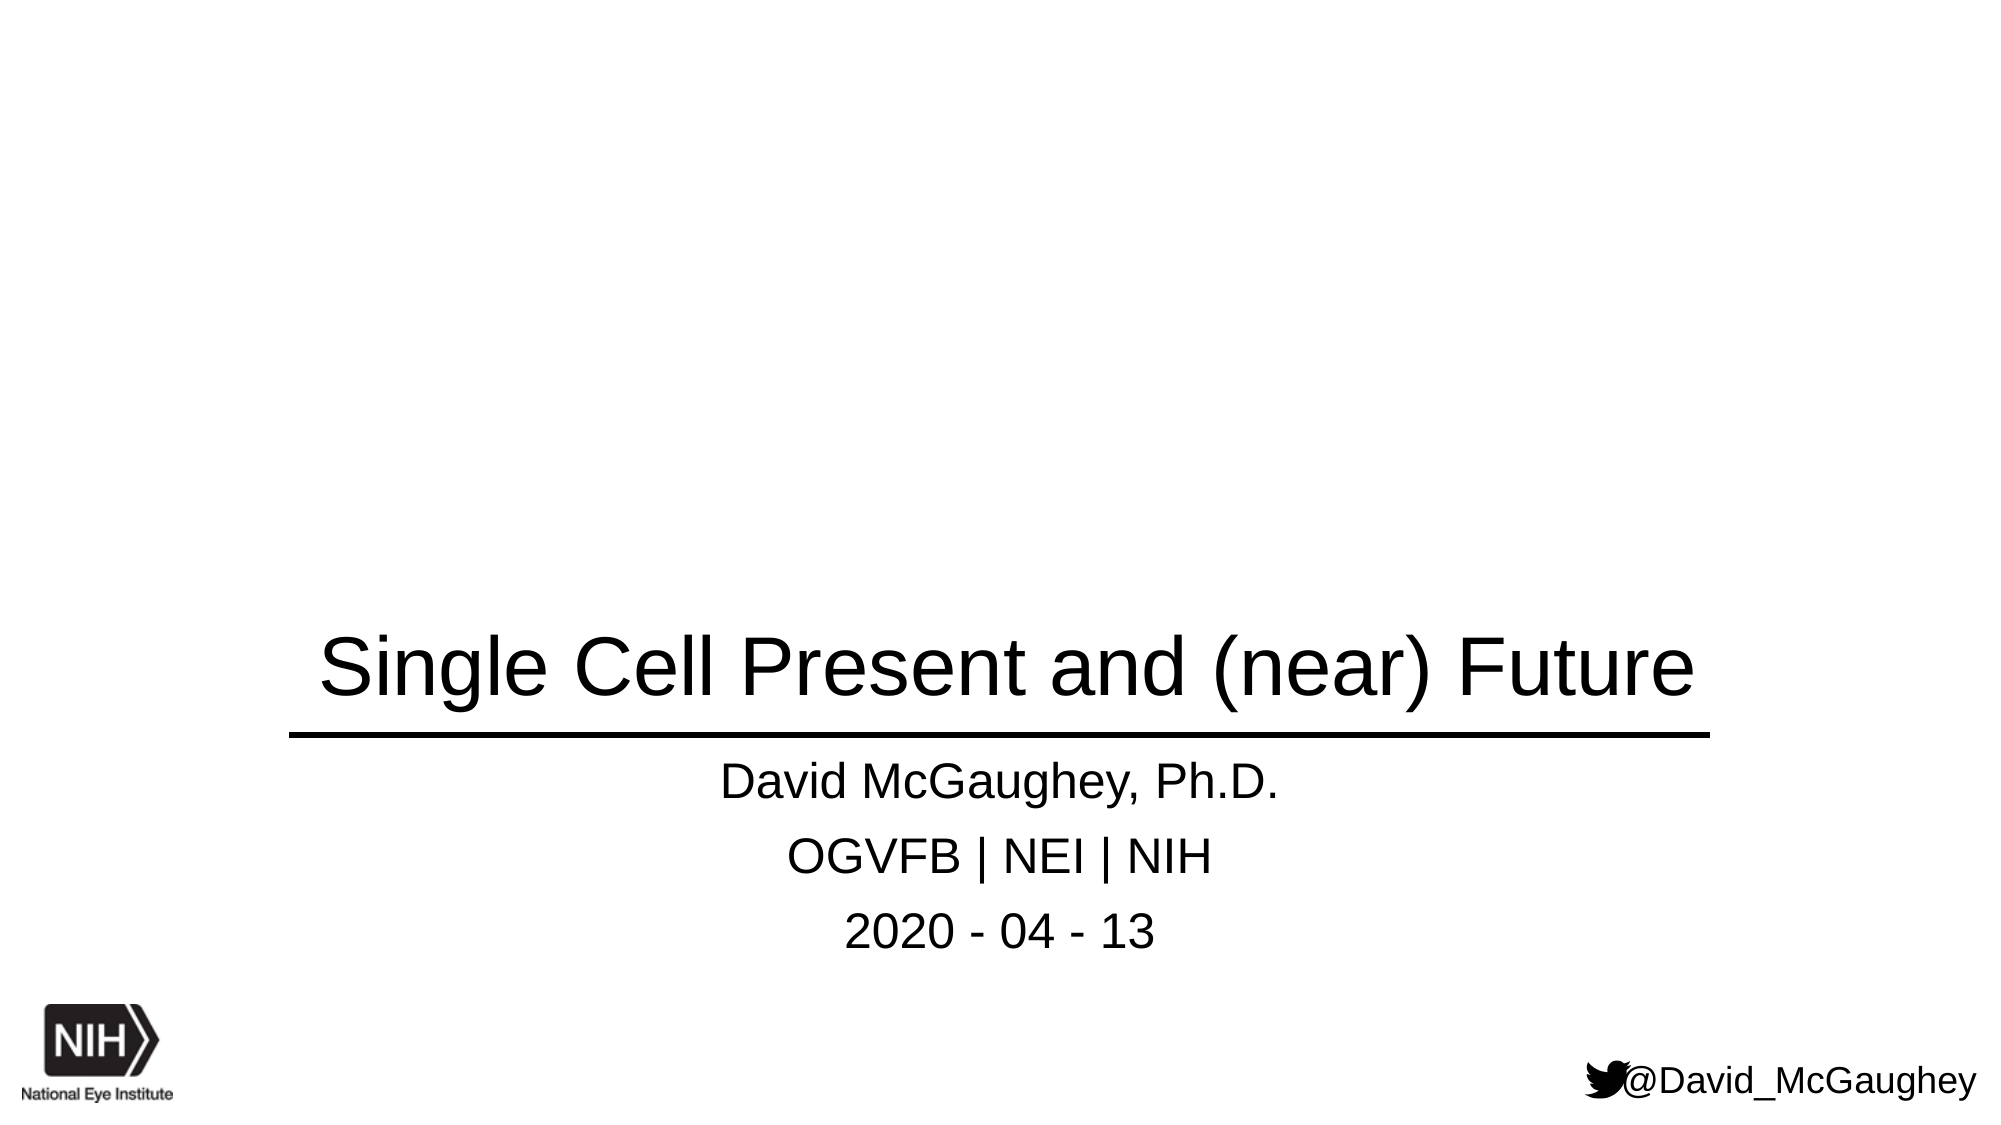

# Single Cell Present and (near) Future
David McGaughey, Ph.D.
OGVFB | NEI | NIH
2020 - 04 - 13